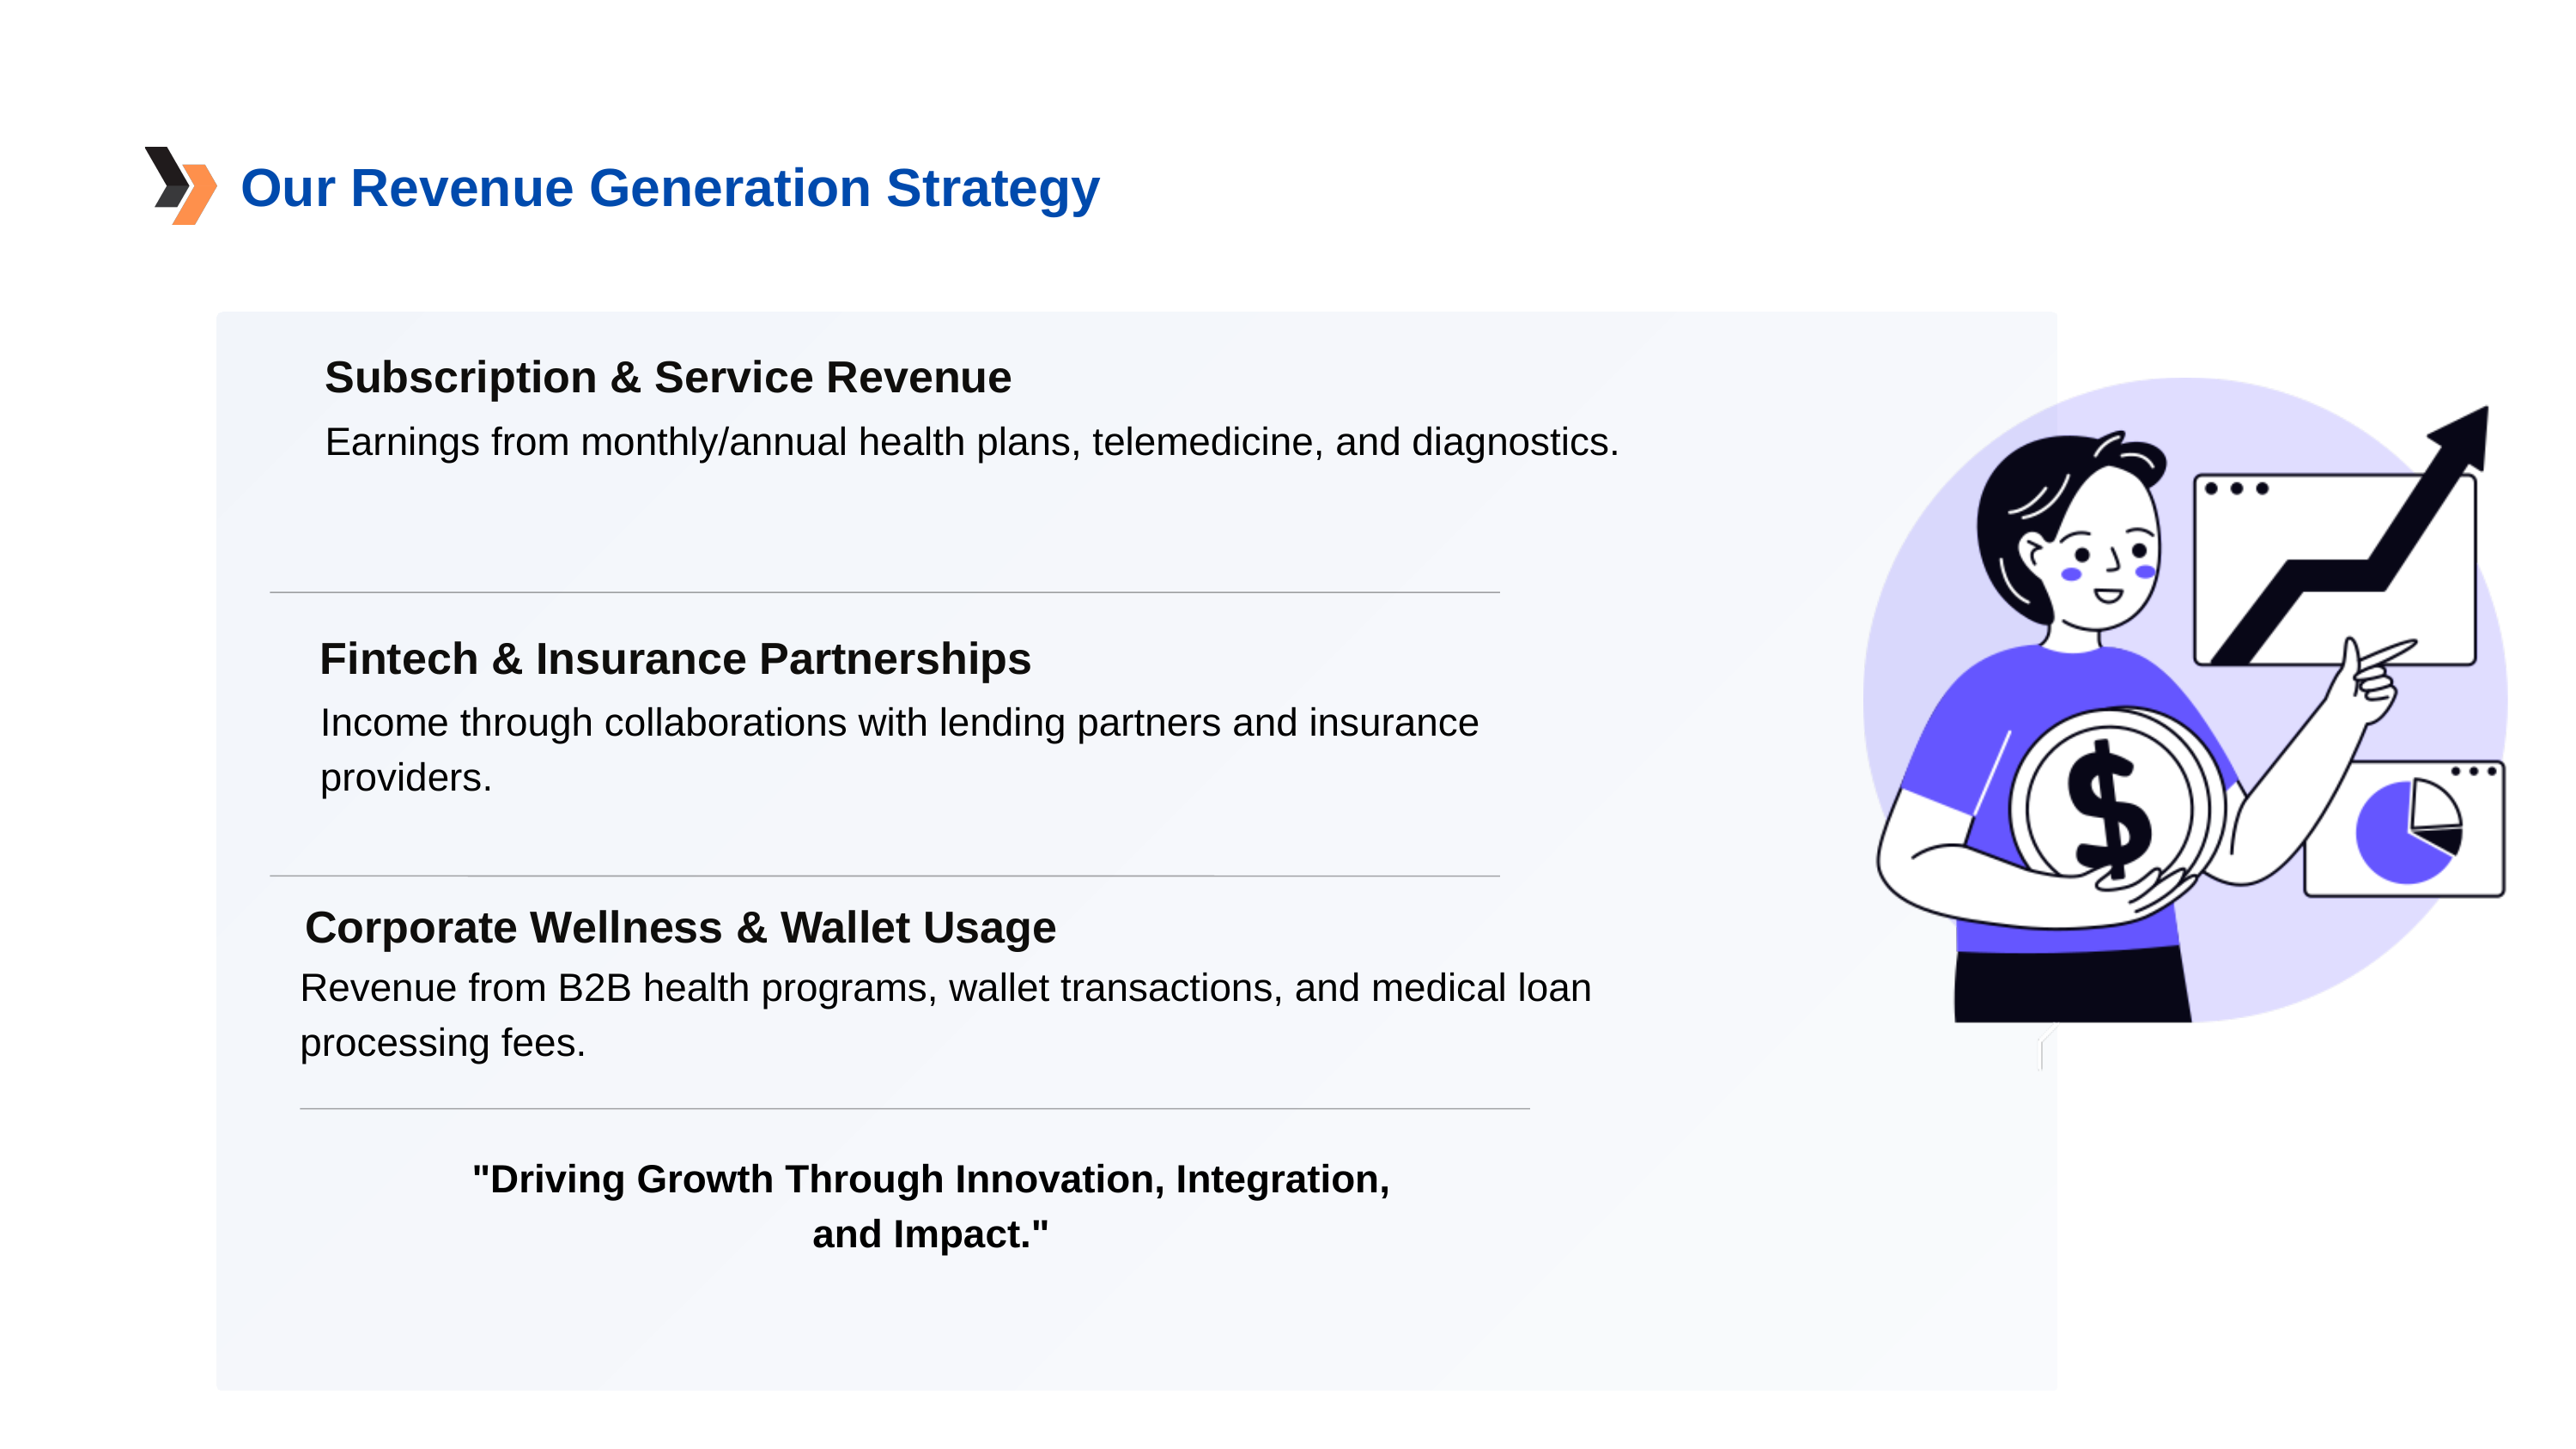

Our Revenue Generation Strategy

Subscription & Service Revenue

Earnings from monthly/annual health plans, telemedicine, and diagnostics.

Fintech & Insurance Partnerships
Income through collaborations with lending partners and insurance providers.

Corporate Wellness & Wallet Usage
Revenue from B2B health programs, wallet transactions, and medical loan processing fees.

"Driving Growth Through Innovation, Integration, and Impact."